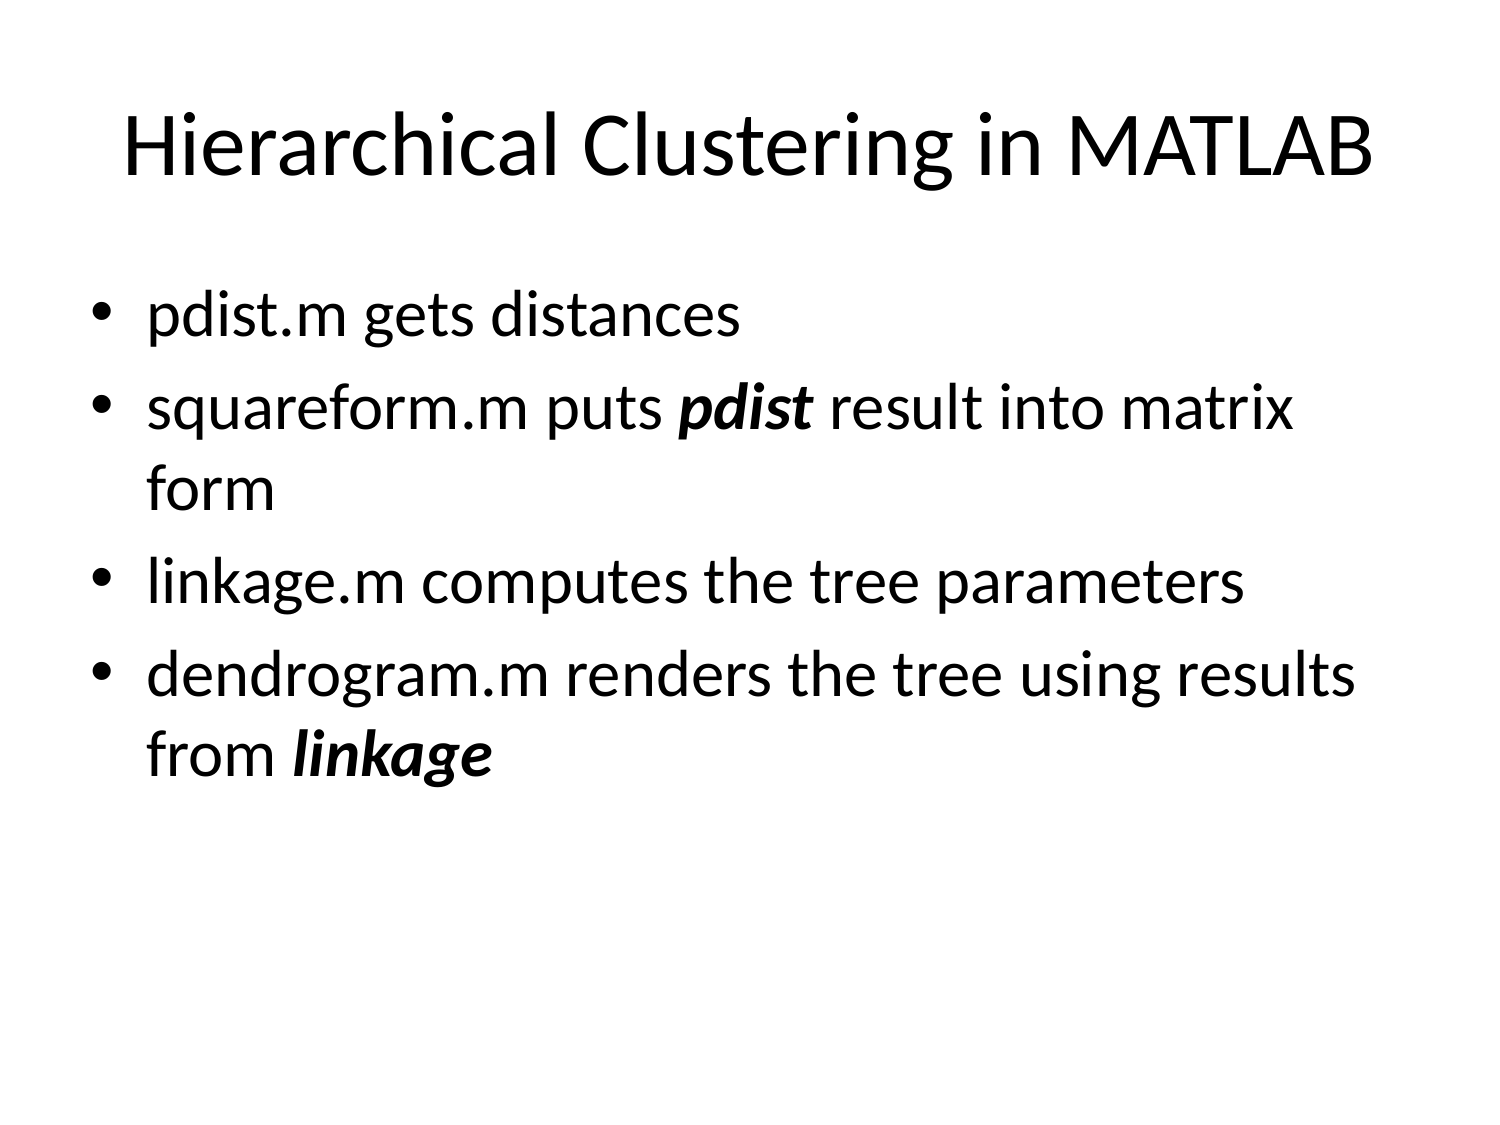

# Hierarchical Clustering in MATLAB
pdist.m gets distances
squareform.m puts pdist result into matrix form
linkage.m computes the tree parameters
dendrogram.m renders the tree using results from linkage